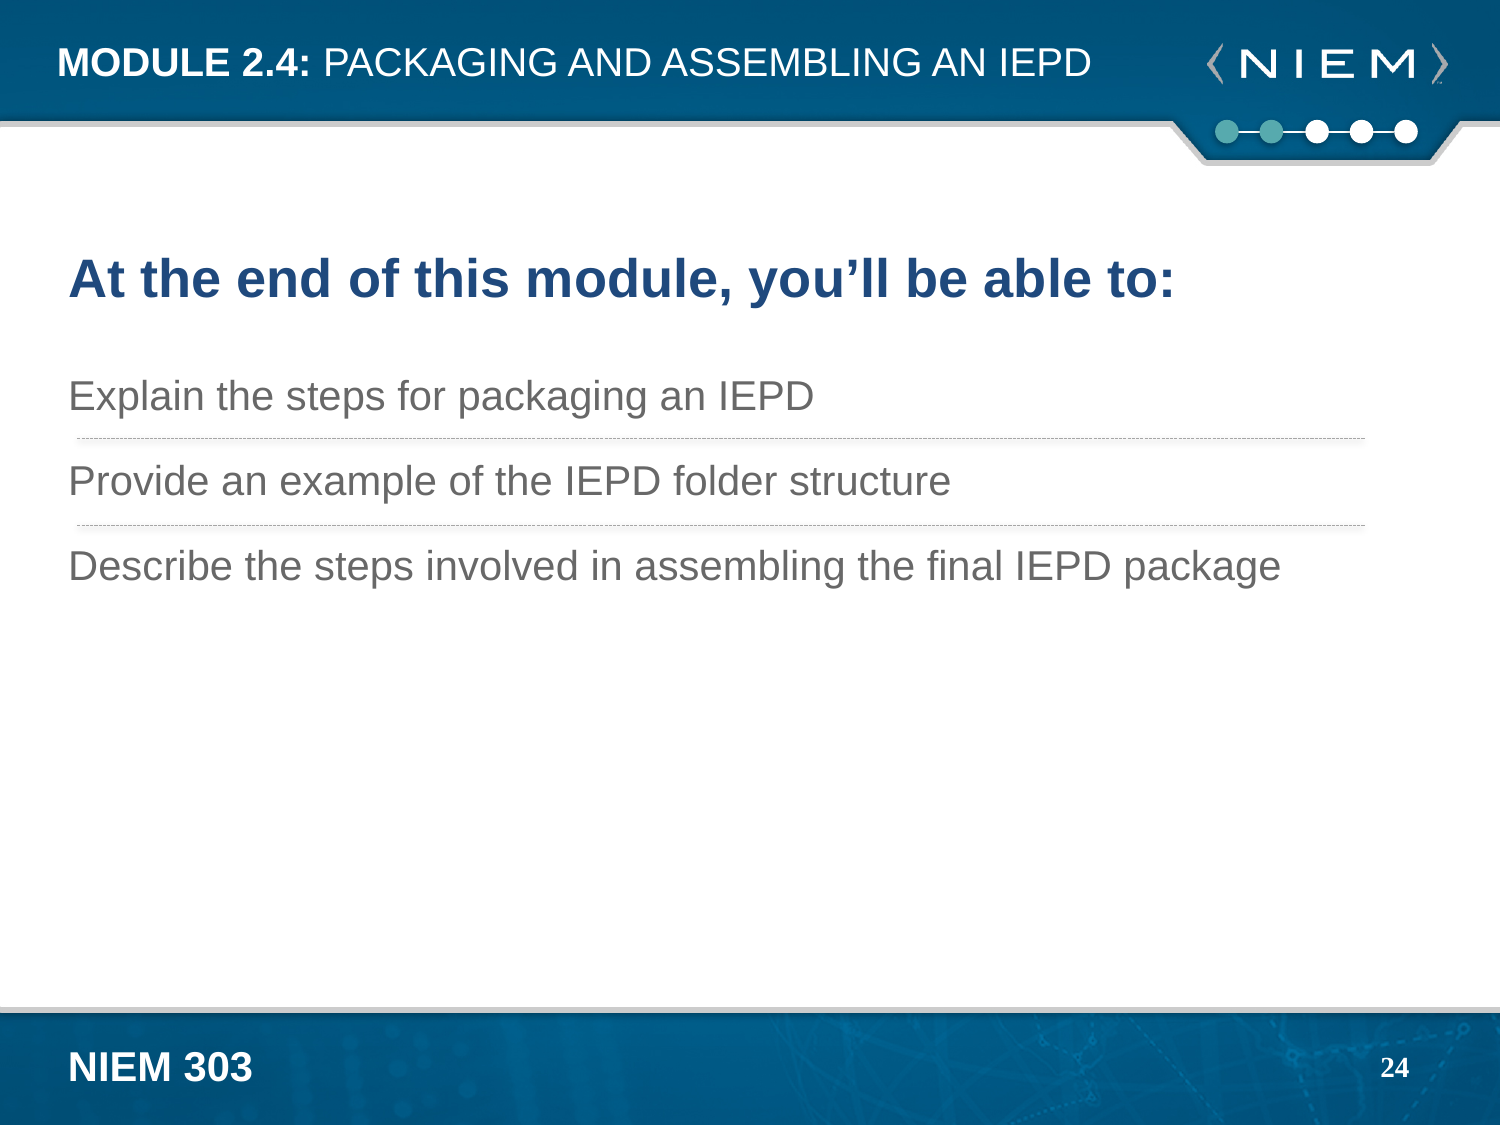

# Module 2.4: packaging and assembling an iepd

At the end of this module, you’ll be able to:
Explain the steps for packaging an IEPD
Provide an example of the IEPD folder structure
Describe the steps involved in assembling the final IEPD package
24